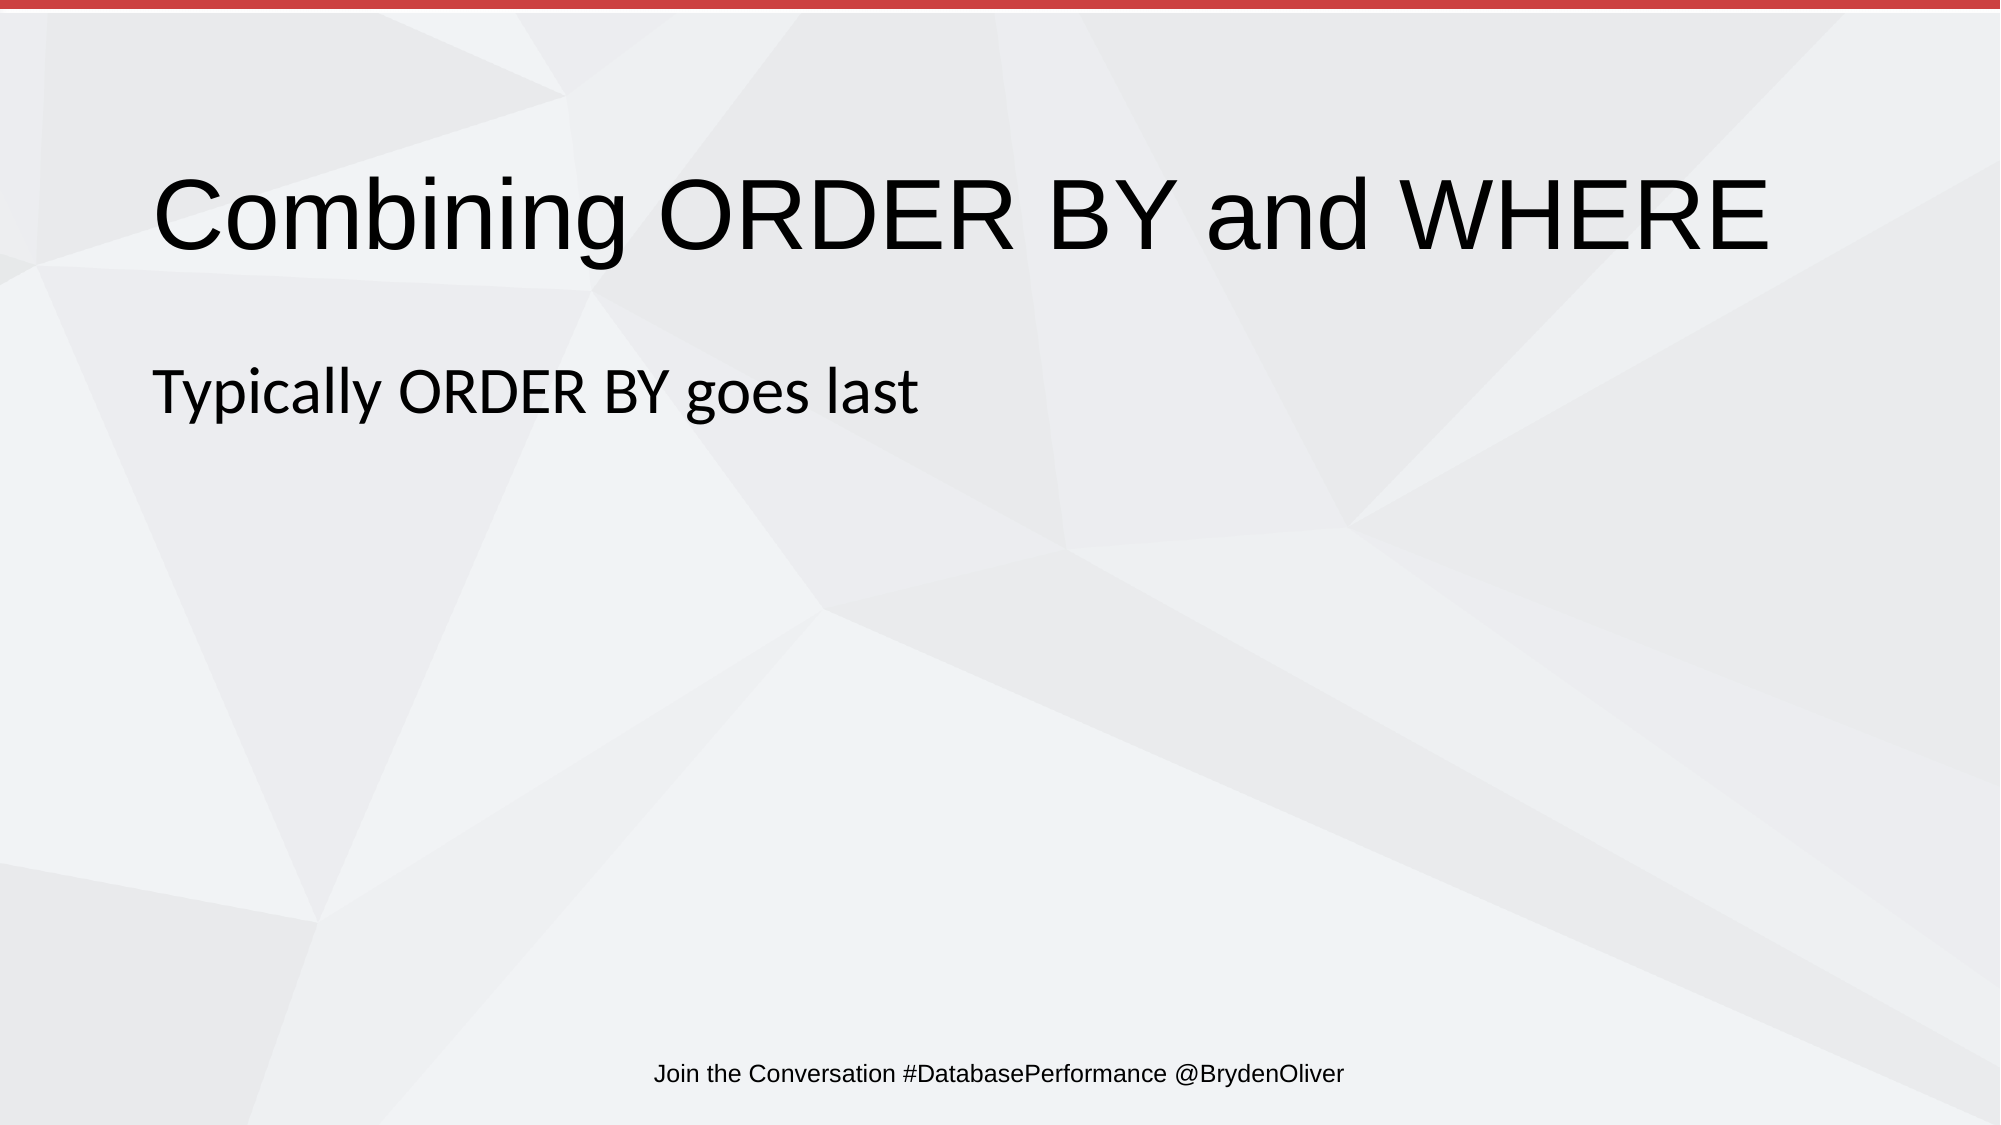

# Combining ORDER BY and WHERE
Typically ORDER BY goes last
Join the Conversation #DatabasePerformance @BrydenOliver